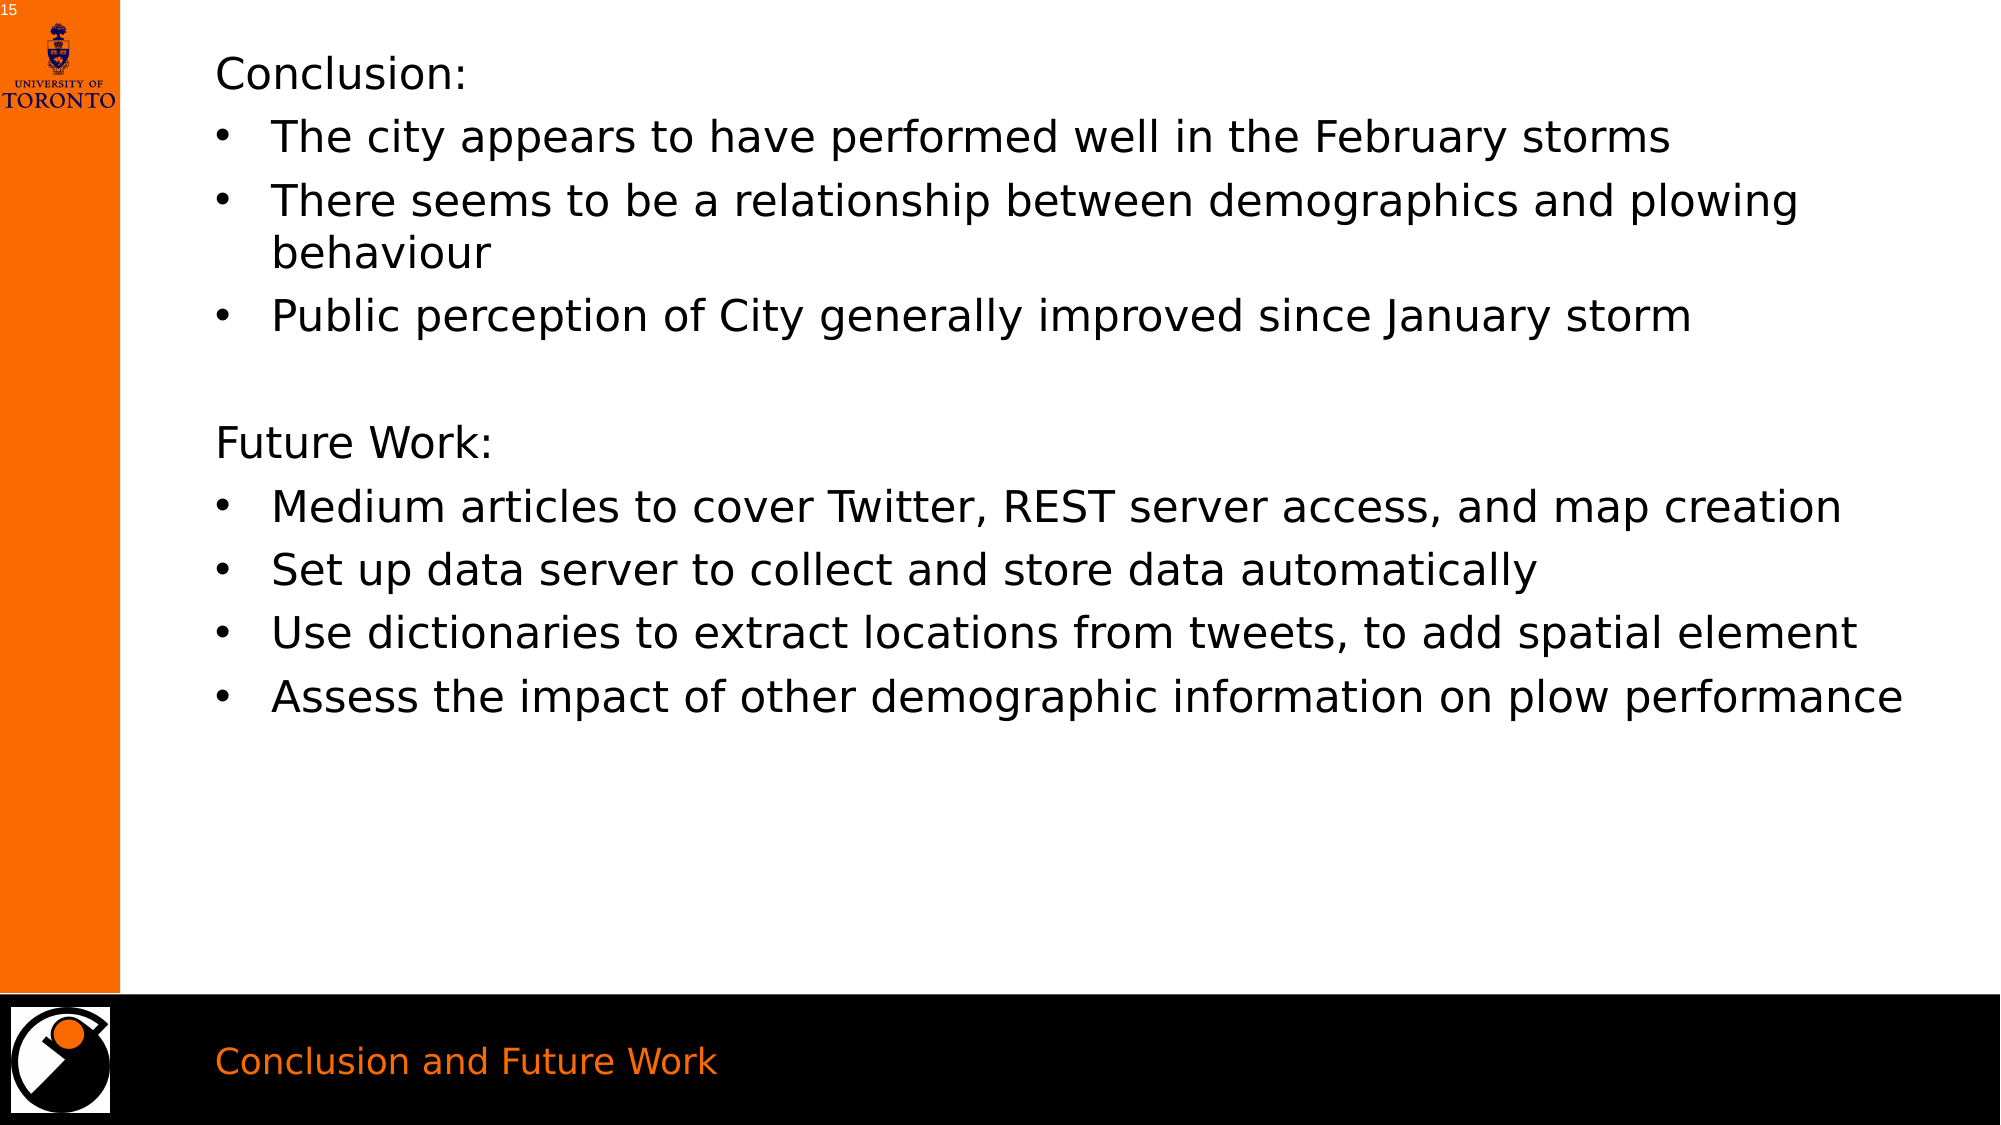

Conclusion:
The city appears to have performed well in the February storms
There seems to be a relationship between demographics and plowing behaviour
Public perception of City generally improved since January storm

Future Work:
Medium articles to cover Twitter, REST server access, and map creation
Set up data server to collect and store data automatically
Use dictionaries to extract locations from tweets, to add spatial element
Assess the impact of other demographic information on plow performance

Conclusion and Future Work